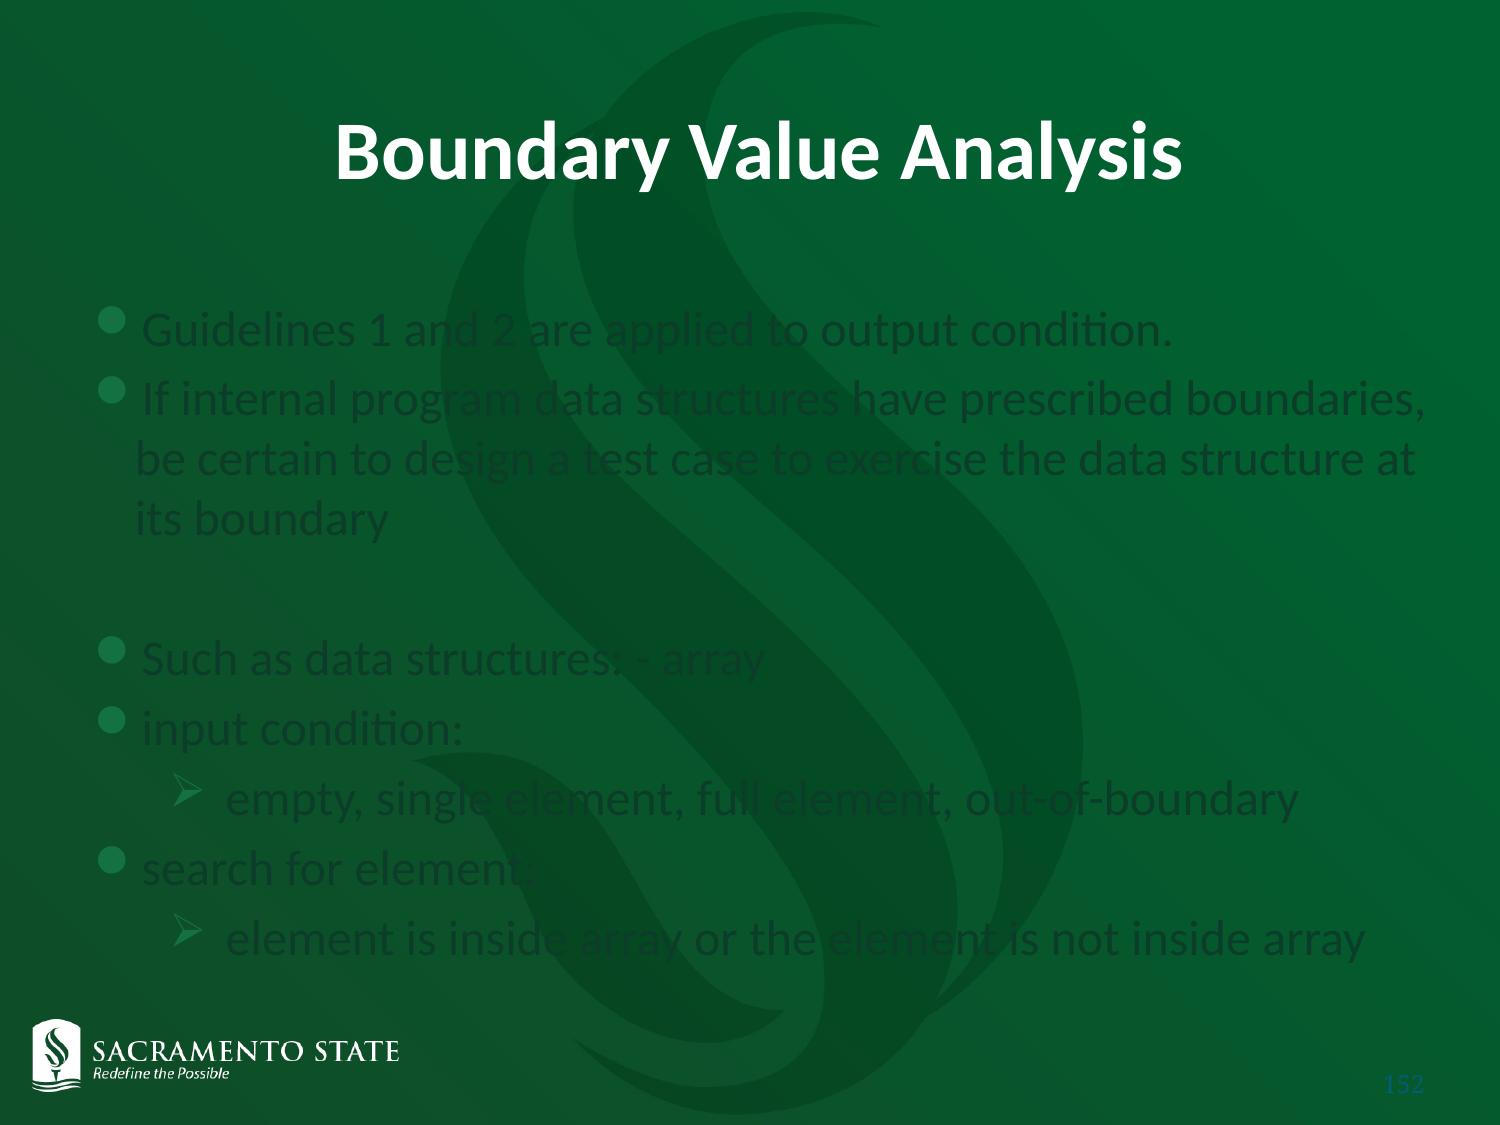

Boundary Value Analysis
Guidelines 1 and 2 are applied to output condition.
If internal program data structures have prescribed boundaries, be certain to design a test case to exercise the data structure at its boundary

Such as data structures: - array
input condition:
empty, single element, full element, out-of-boundary
search for element:
element is inside array or the element is not inside array

152